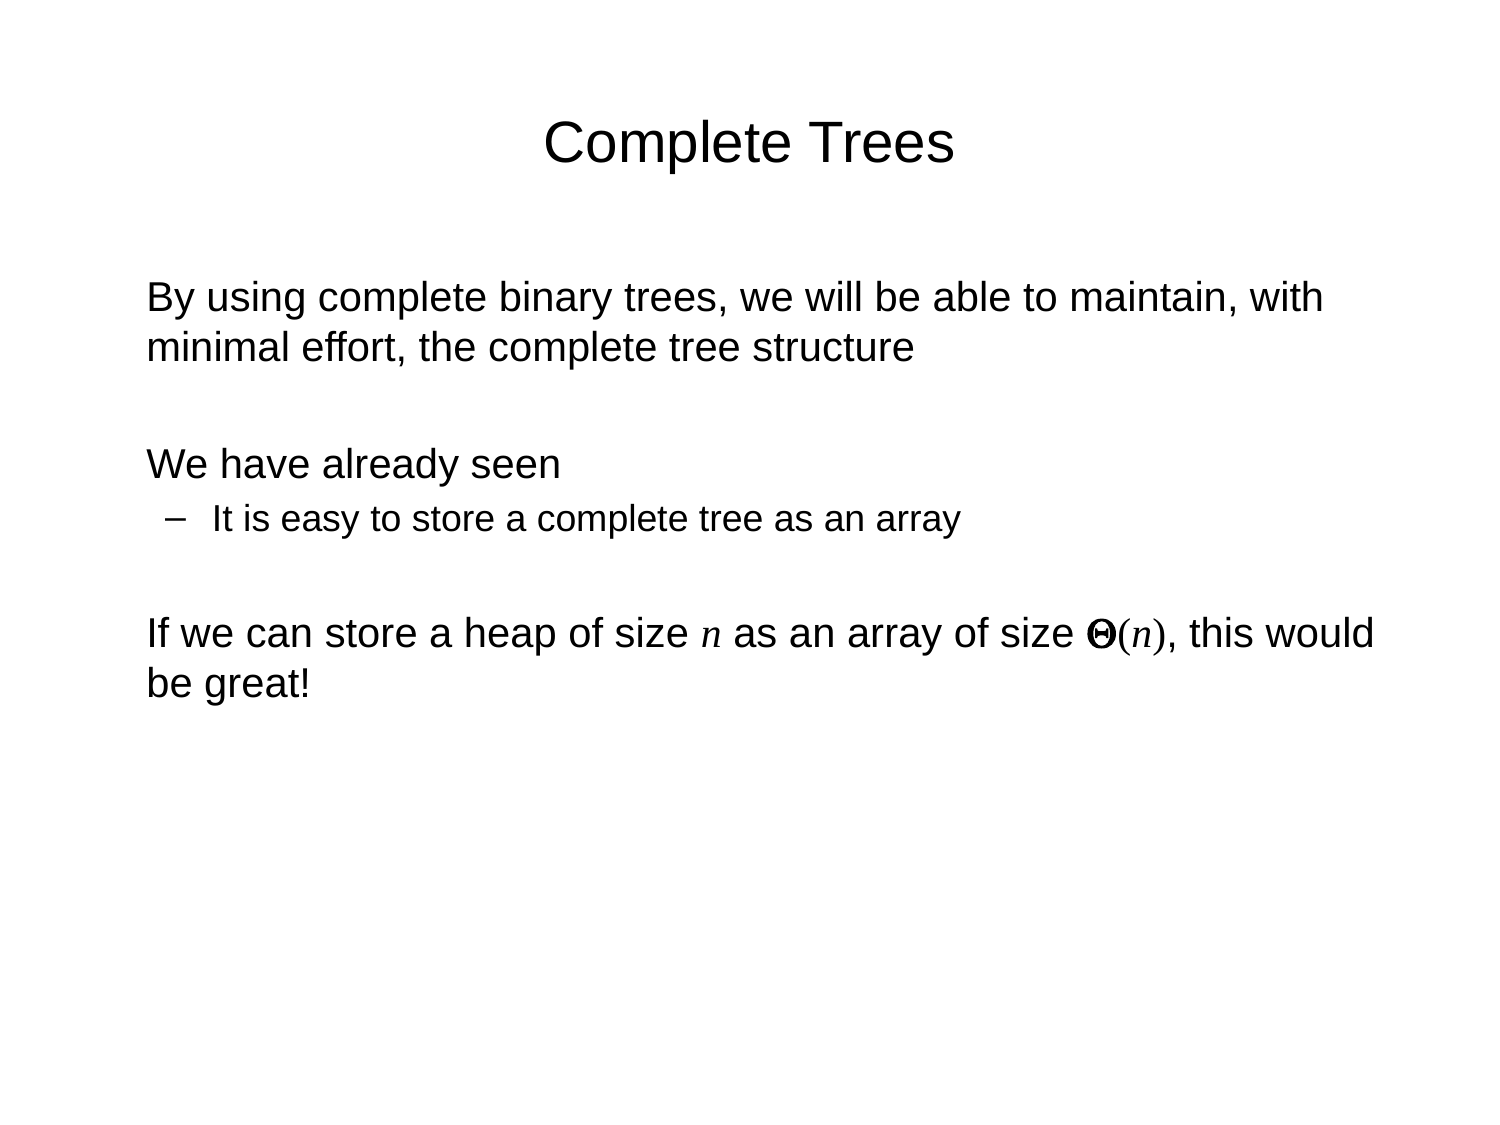

# Complete Trees
	By using complete binary trees, we will be able to maintain, with minimal effort, the complete tree structure

	We have already seen
It is easy to store a complete tree as an array

	If we can store a heap of size n as an array of size Θ(n), this would be great!